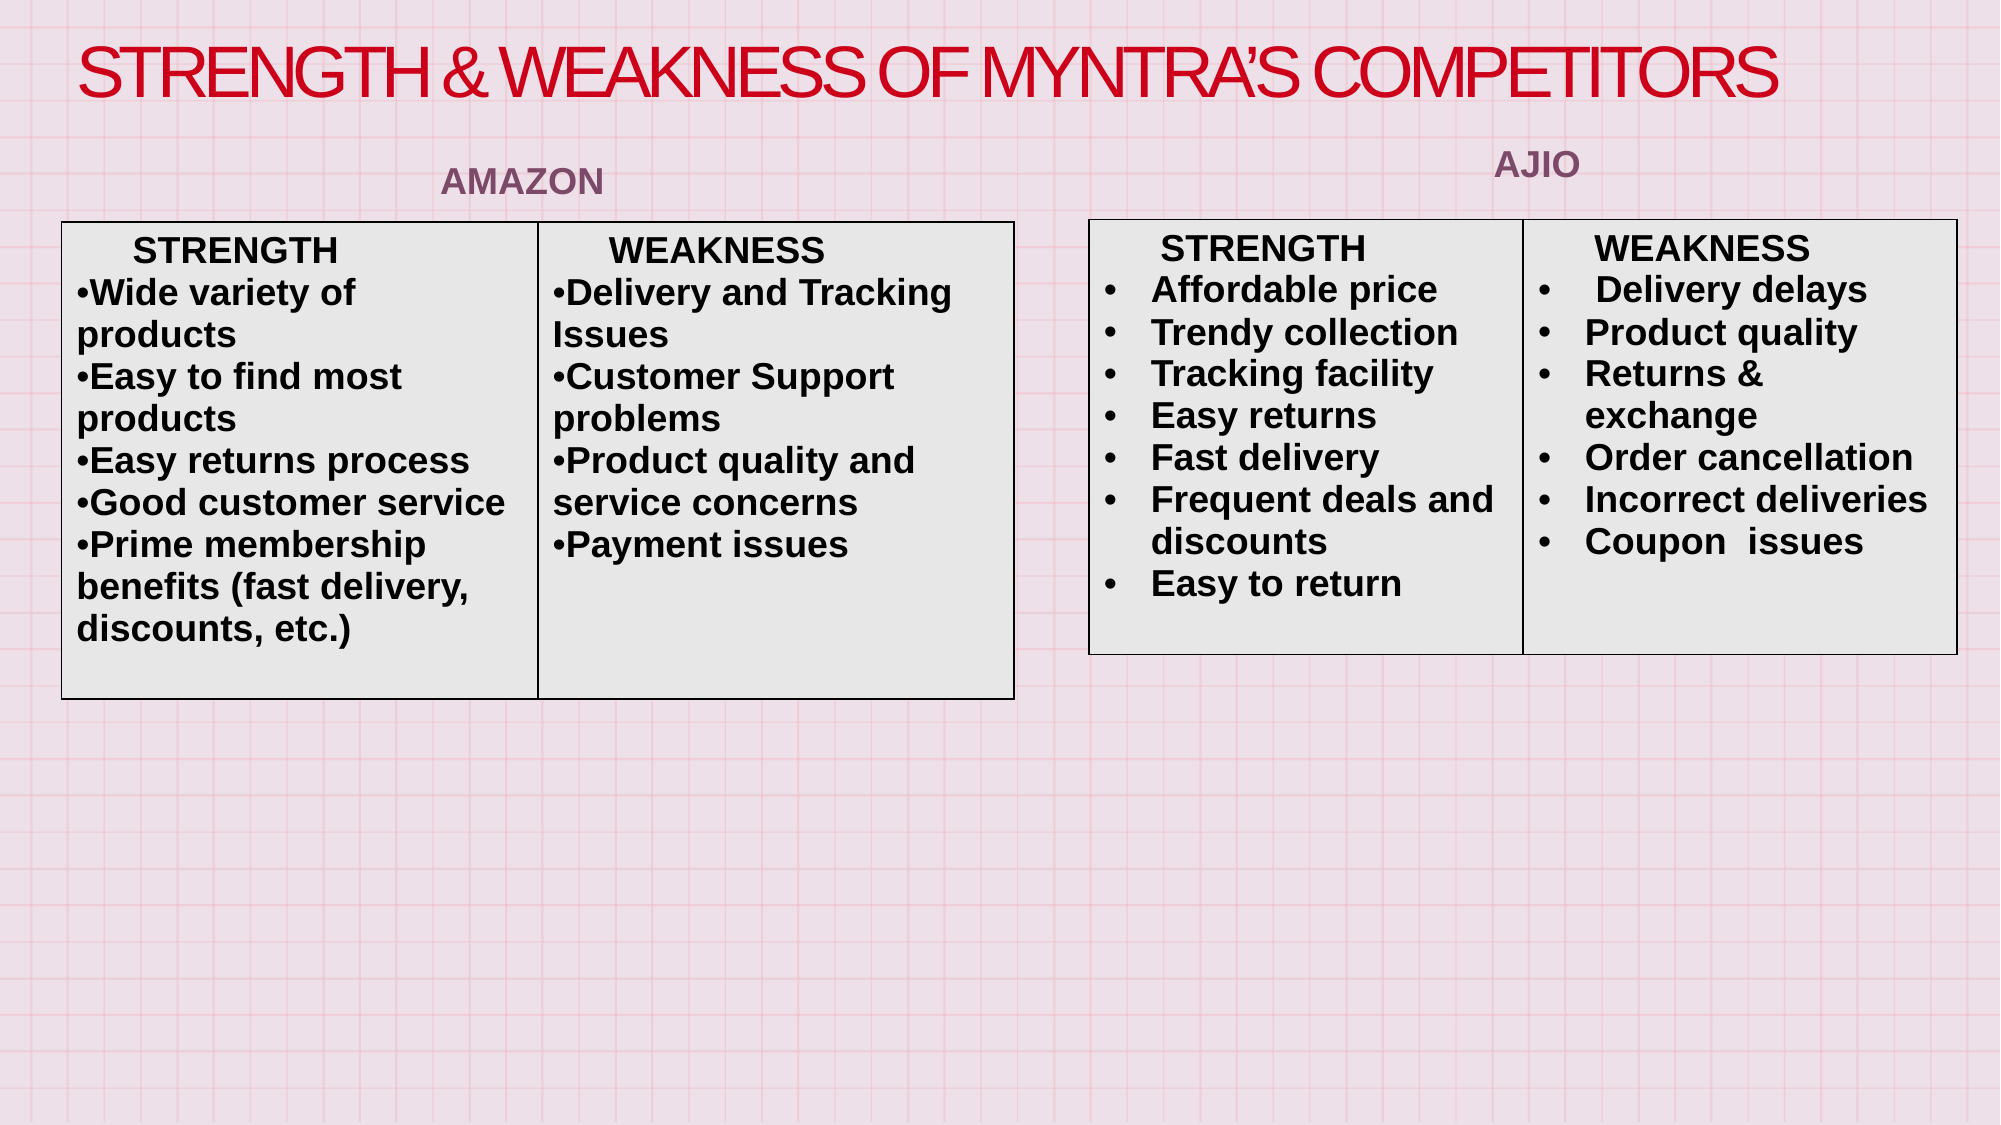

# Strength & Weakness of Myntra’s competitors
AJIO

AMAZON

| STRENGTH Affordable price Trendy collection Tracking facility Easy returns Fast delivery Frequent deals and discounts Easy to return | WEAKNESS Delivery delays Product quality Returns & exchange Order cancellation Incorrect deliveries Coupon issues |
| --- | --- |
| STRENGTH Wide variety of products Easy to find most products Easy returns process Good customer service Prime membership benefits (fast delivery, discounts, etc.) | WEAKNESS Delivery and Tracking Issues Customer Support problems Product quality and service concerns Payment issues |
| --- | --- |